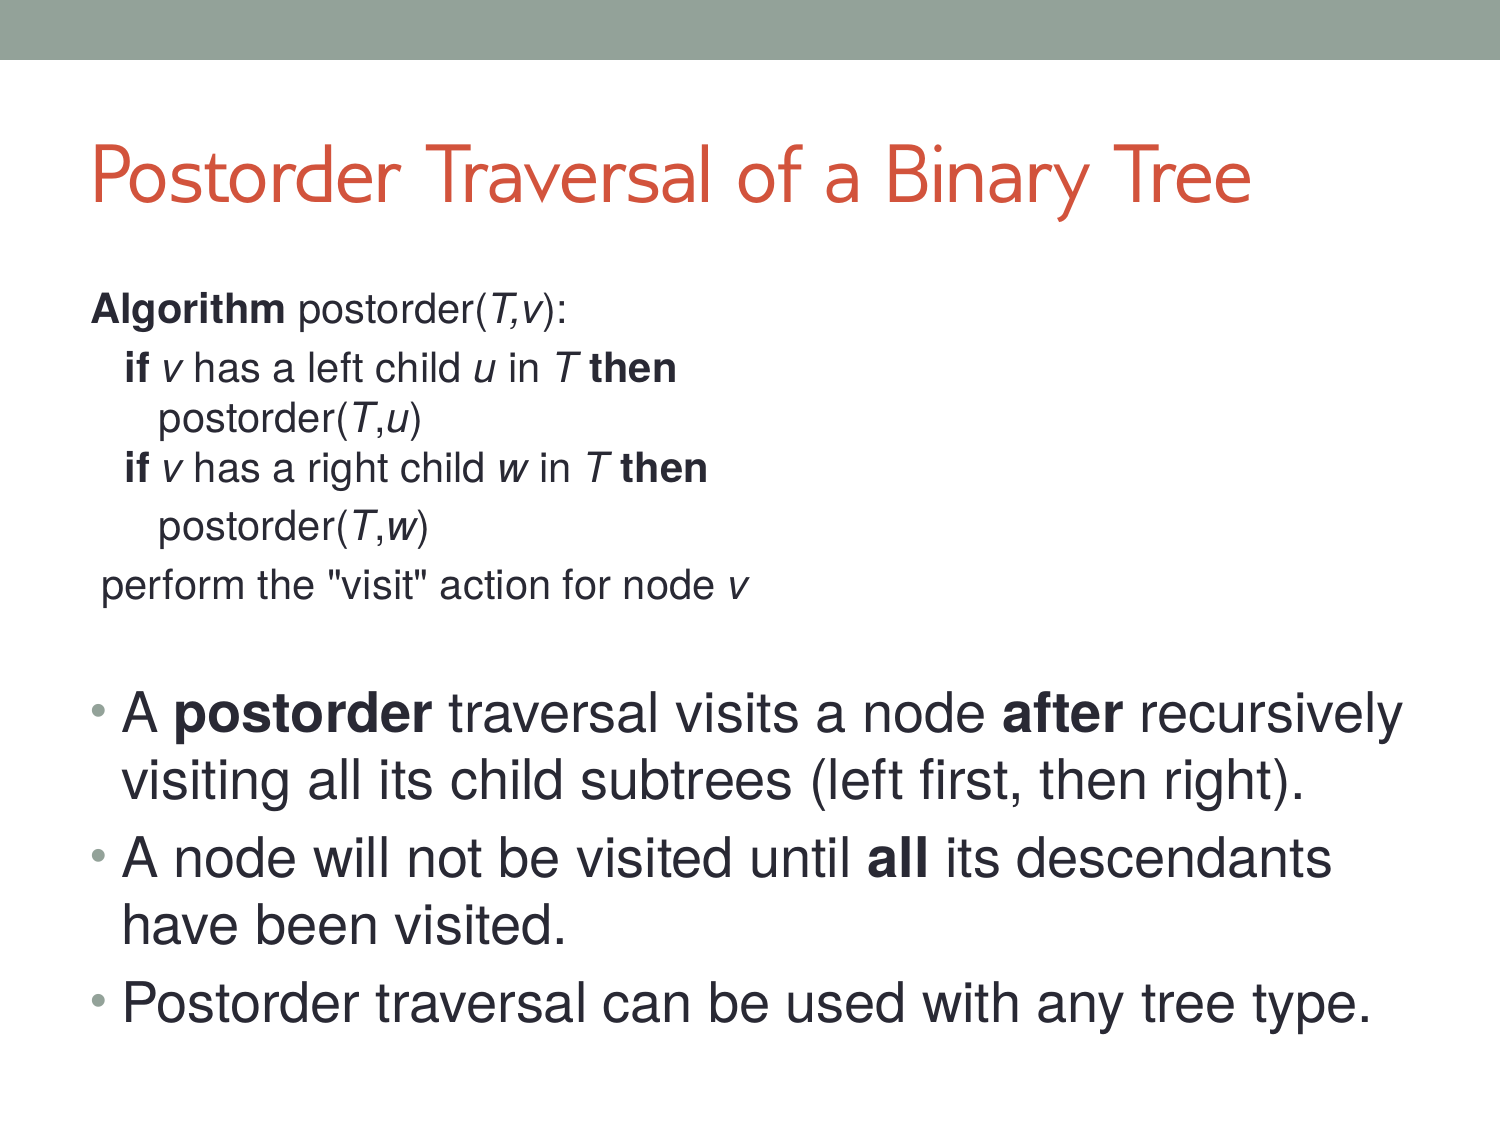

# Postorder Traversal of a Binary Tree
Algorithm postorder(T,v):
   if v has a left child u in T then
      postorder(T,u)
   if v has a right child w in T then
      postorder(T,w)
 perform the "visit" action for node v
A postorder traversal visits a node after recursively visiting all its child subtrees (left first, then right).
A node will not be visited until all its descendants have been visited.
Postorder traversal can be used with any tree type.